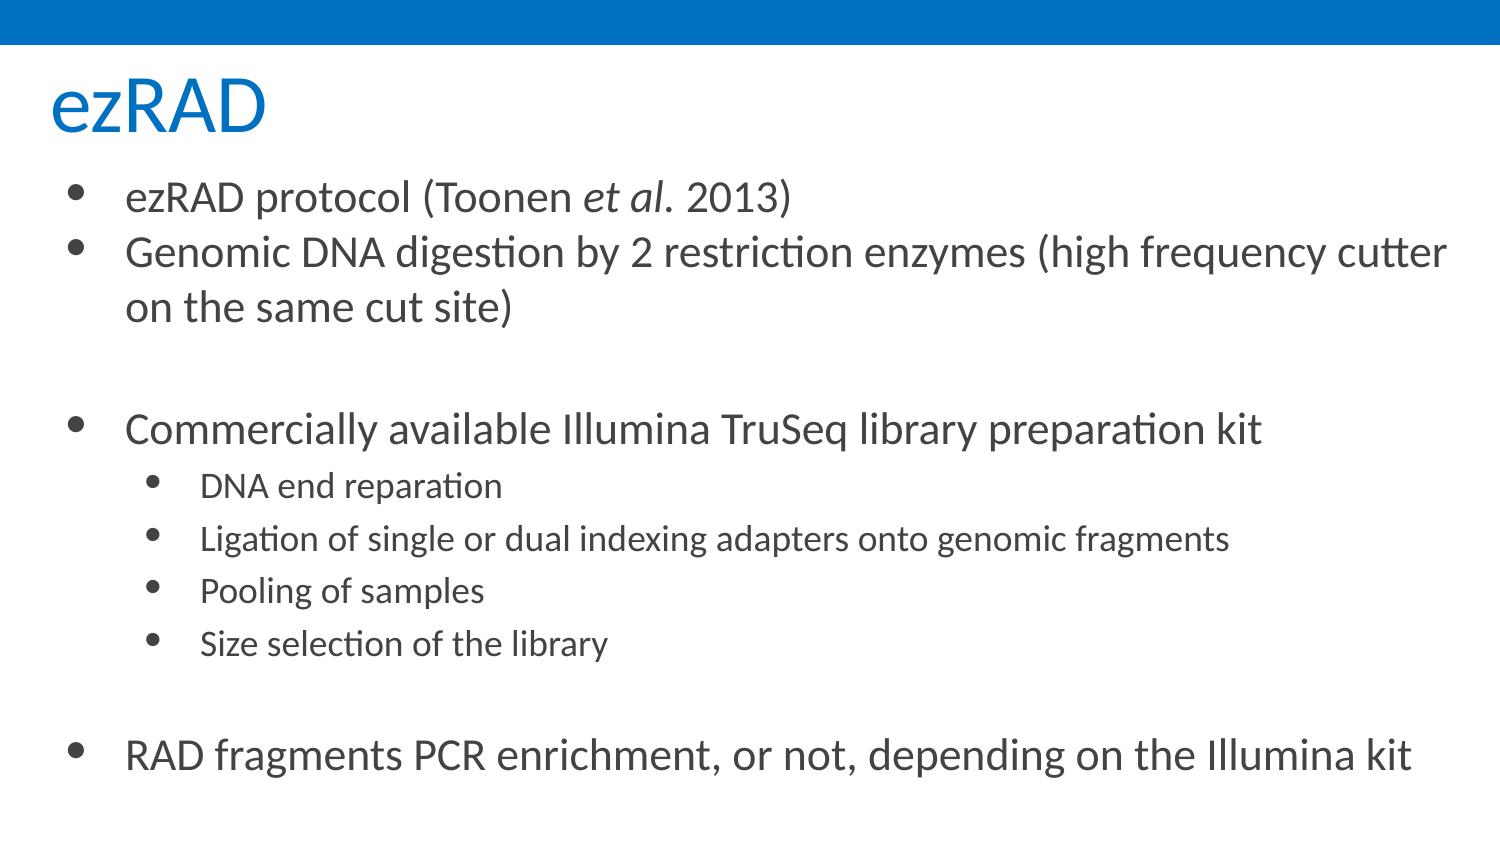

# ezRAD
ezRAD protocol (Toonen et al. 2013)
Genomic DNA digestion by 2 restriction enzymes (high frequency cutter on the same cut site)

Commercially available Illumina TruSeq library preparation kit
DNA end reparation
Ligation of single or dual indexing adapters onto genomic fragments
Pooling of samples
Size selection of the library

RAD fragments PCR enrichment, or not, depending on the Illumina kit